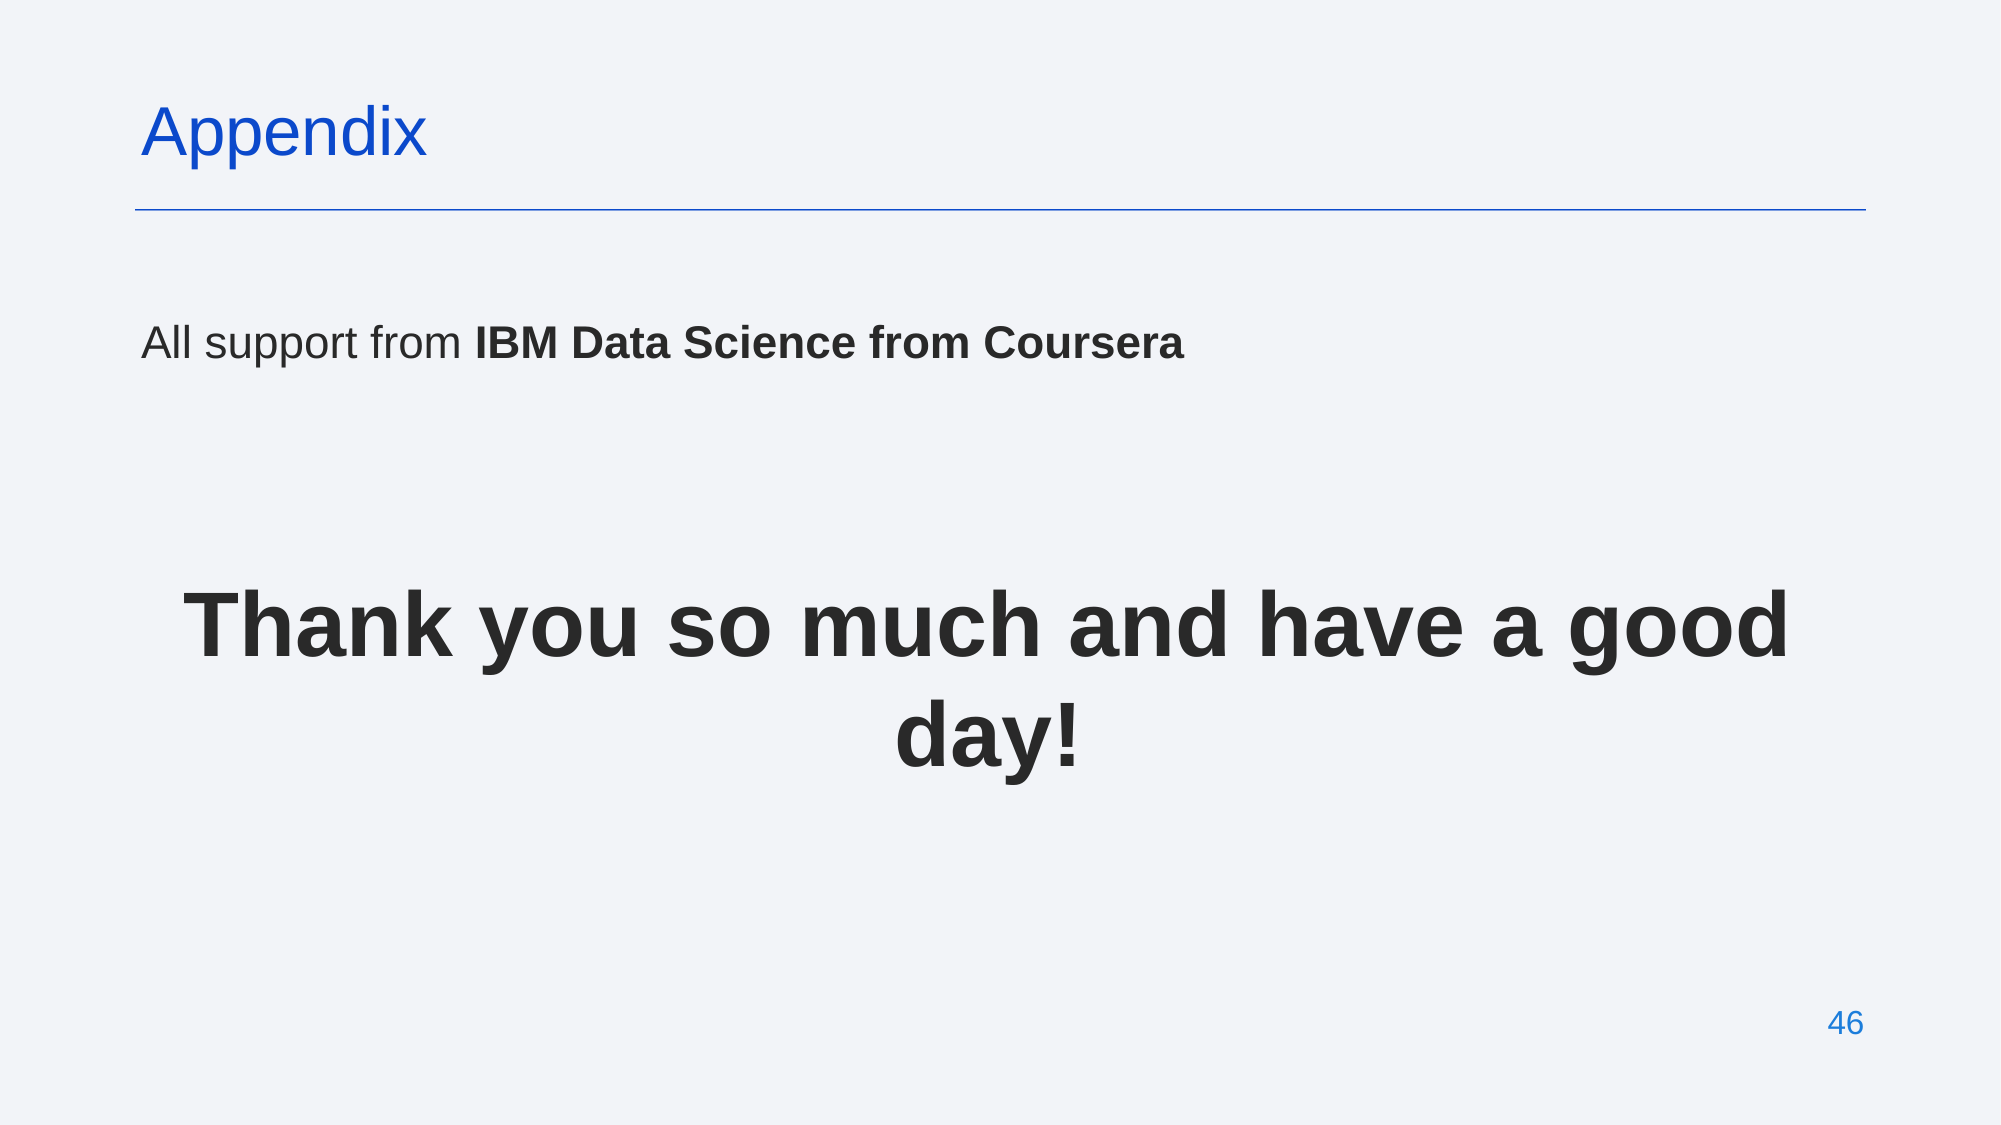

Appendix
All support from IBM Data Science from Coursera

Thank you so much and have a good day!
46